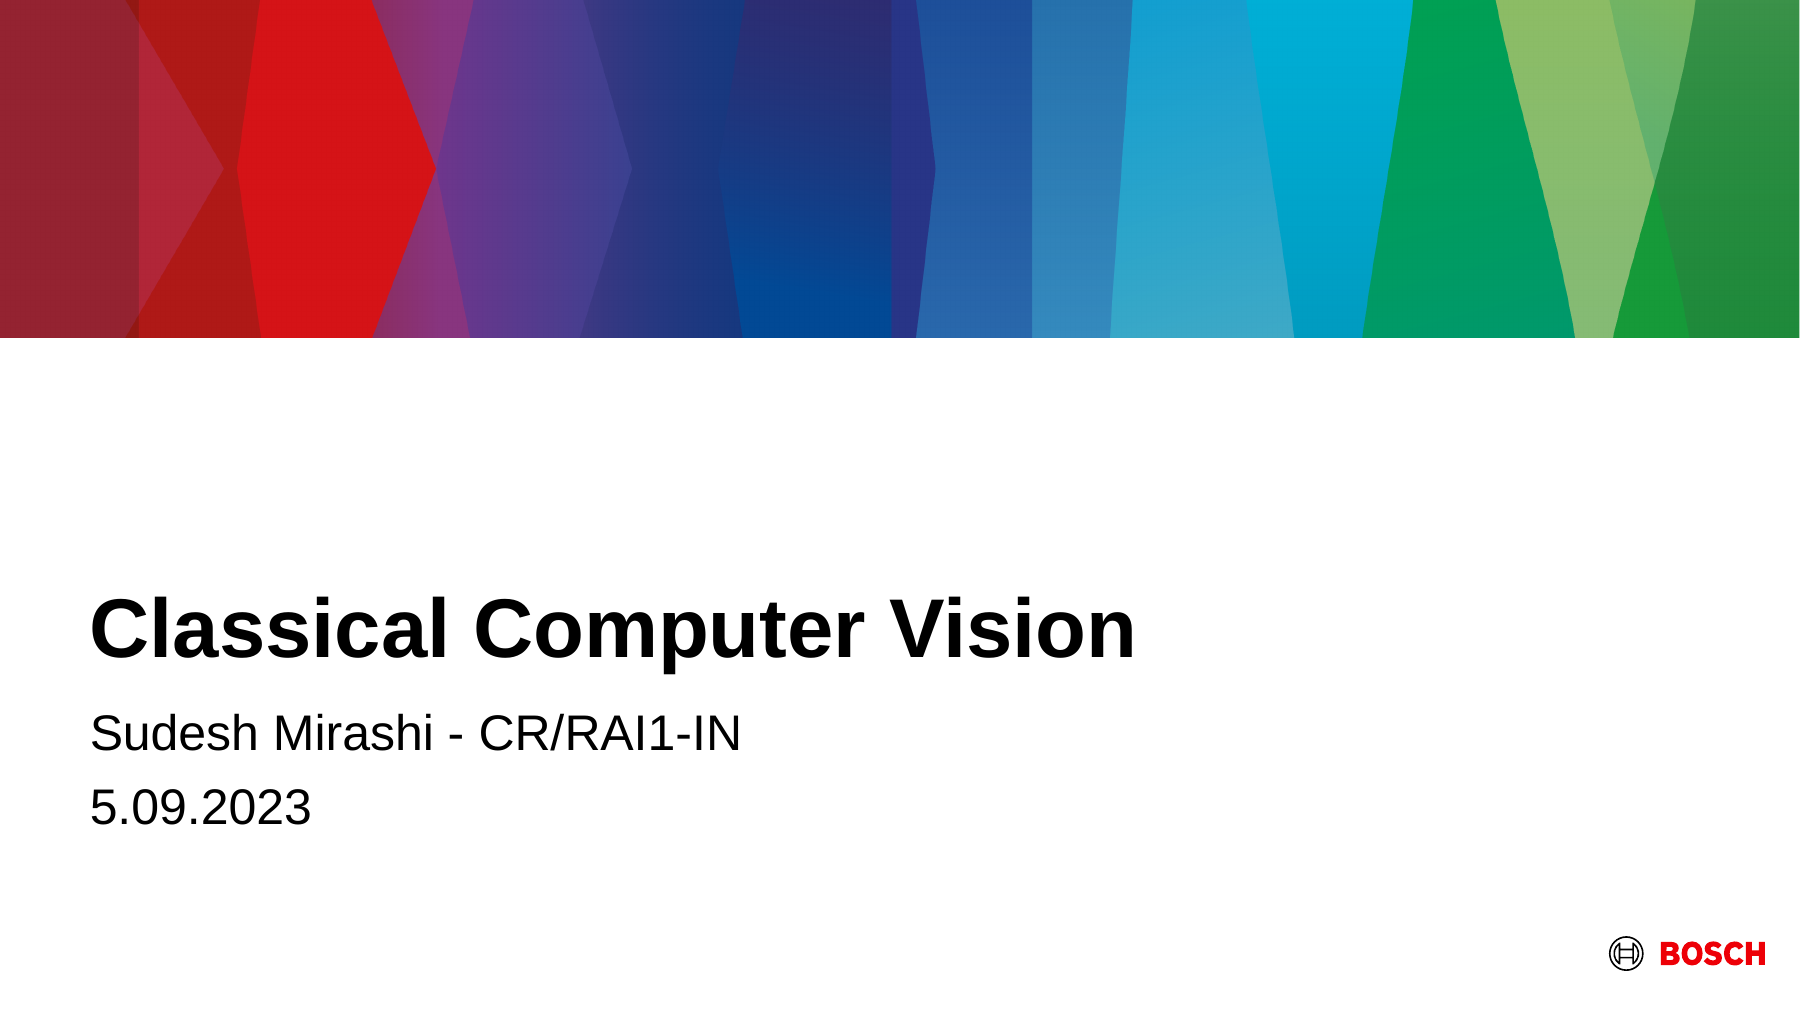

# Classical Computer Vision
Sudesh Mirashi - CR/RAI1-IN
5.09.2023